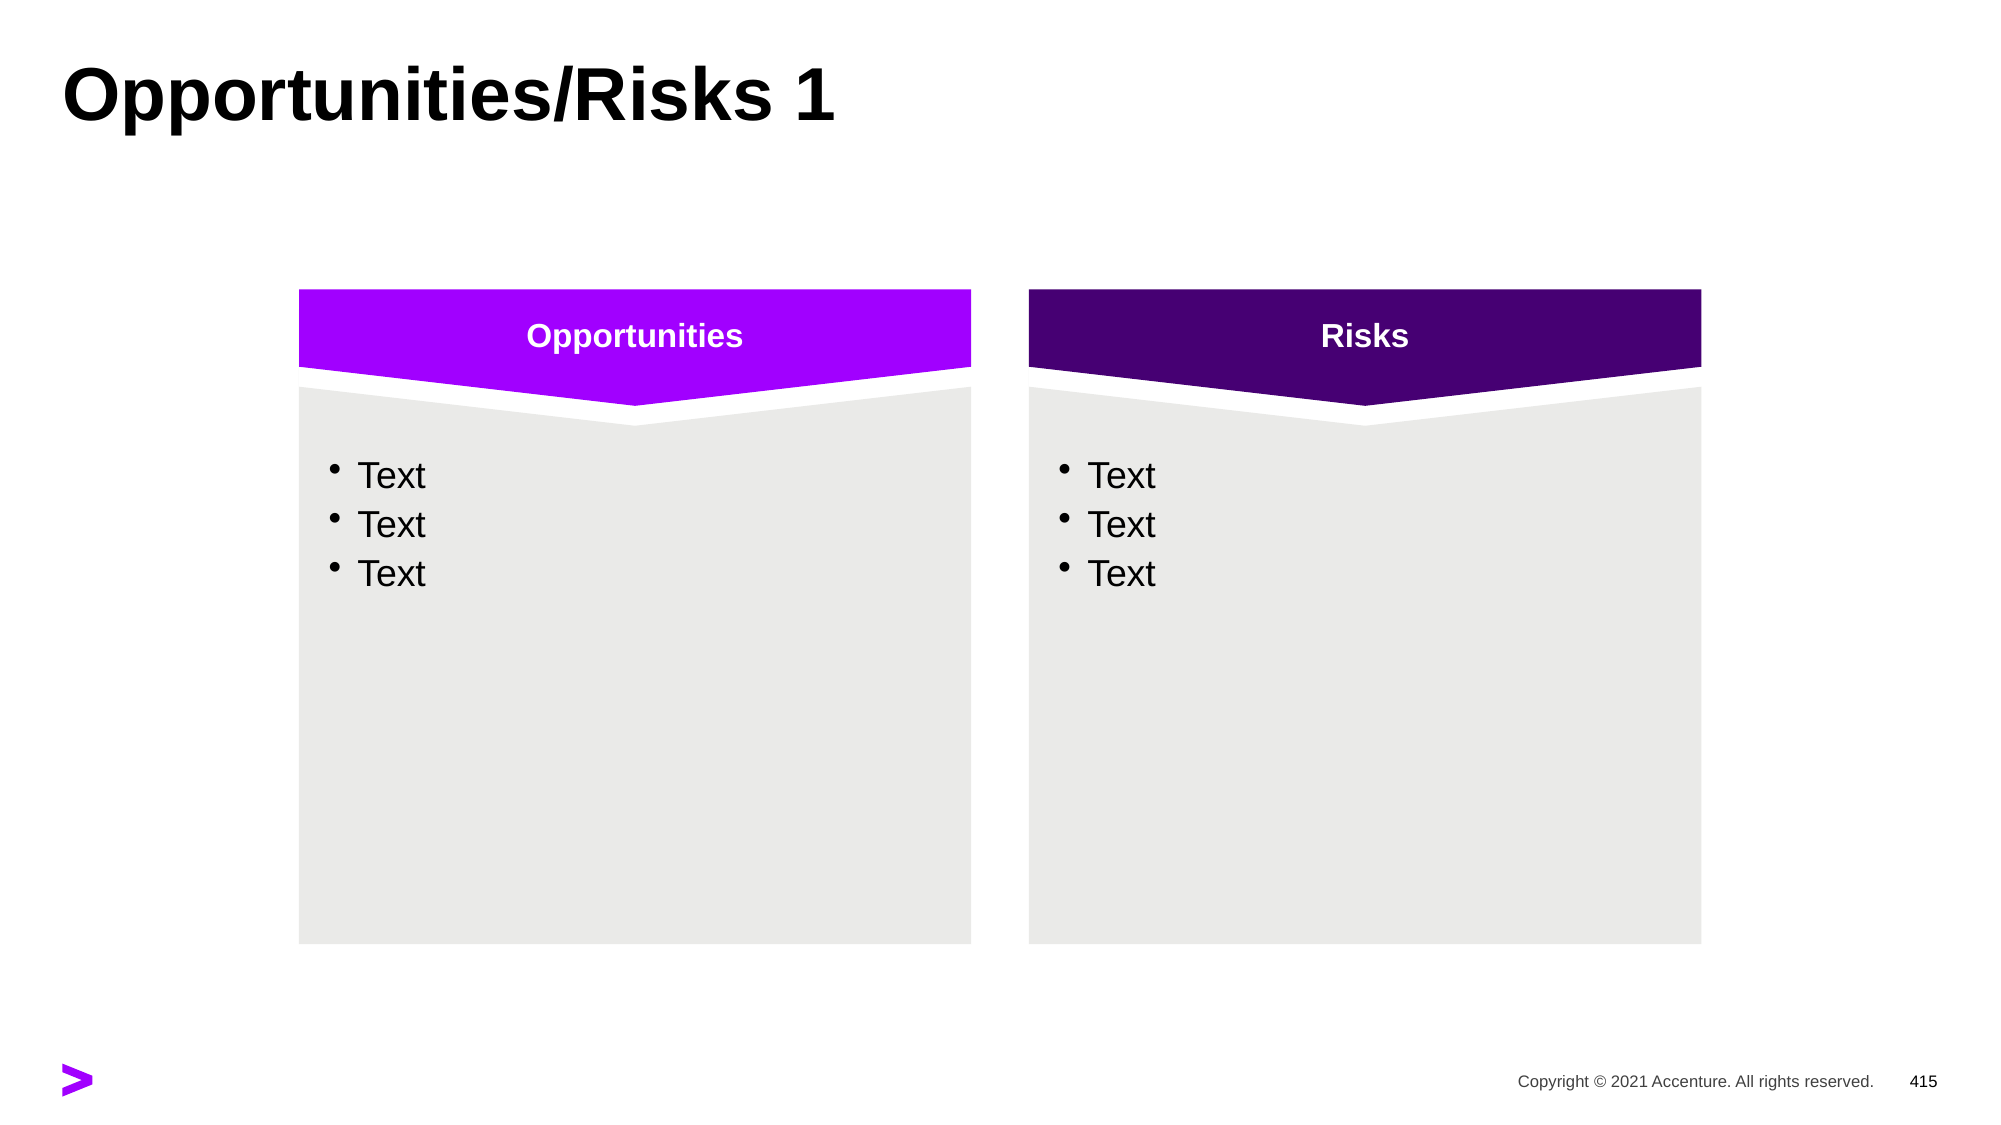

# Opportunities/Risks 1
Opportunities
Text
Text
Text
Risks
Text
Text
Text
Copyright © 2021 Accenture. All rights reserved.
415